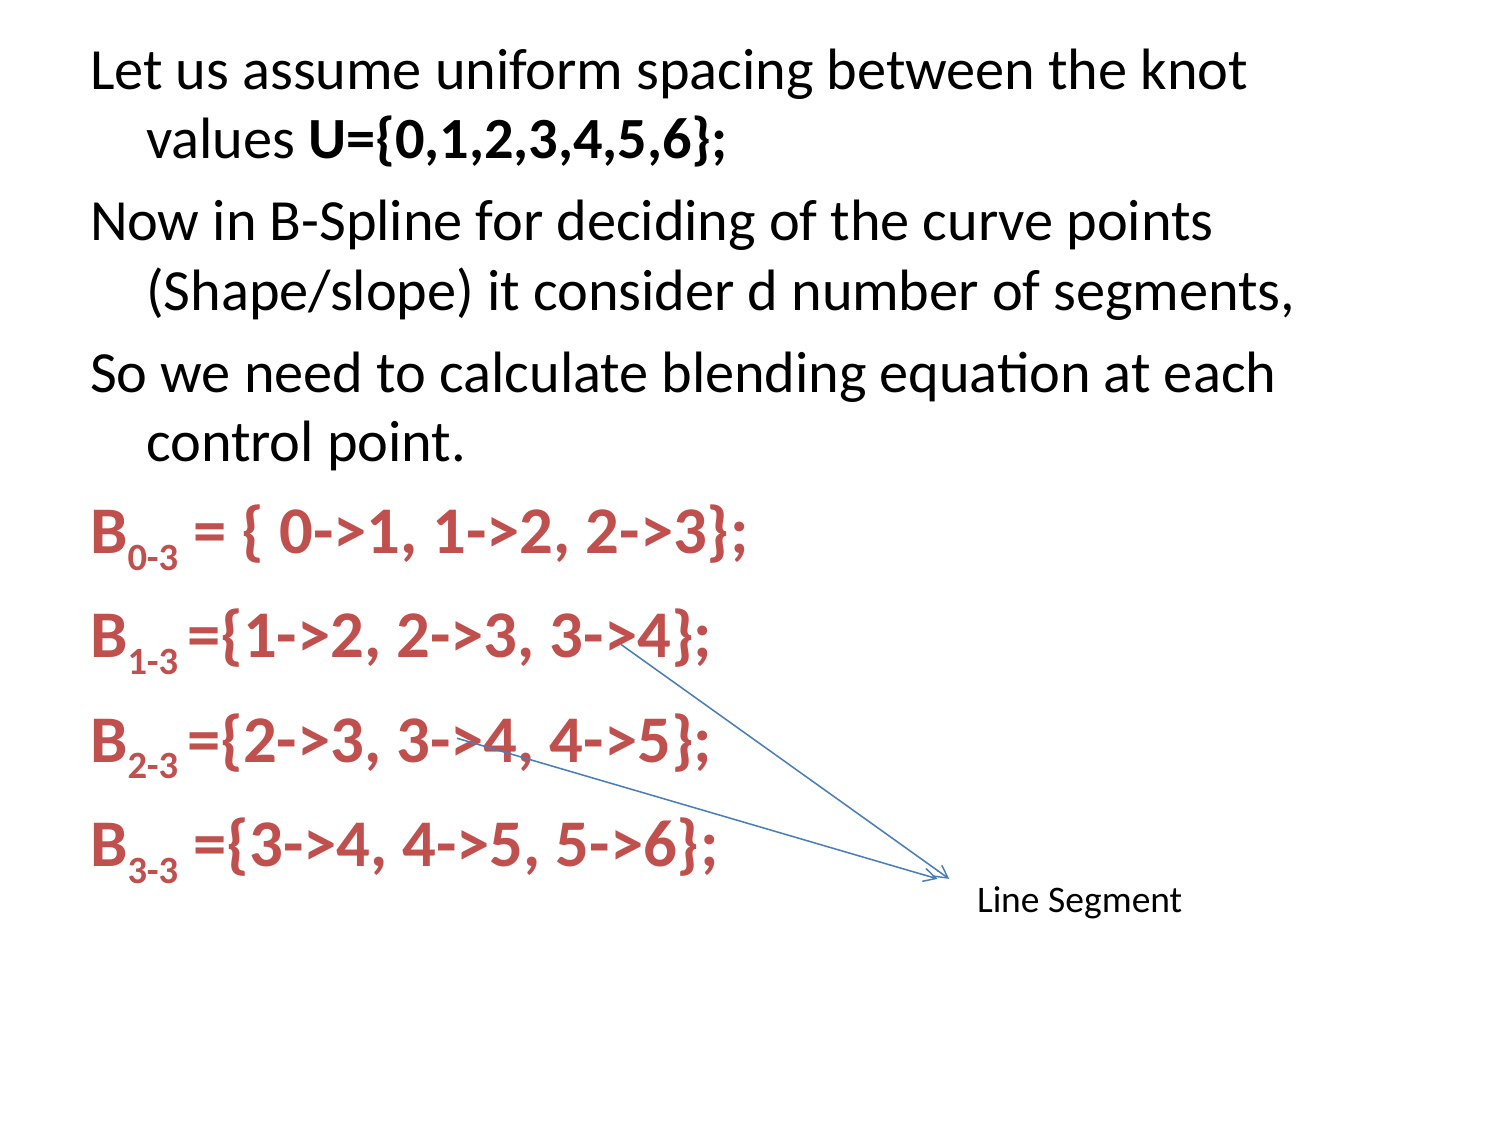

Let us assume uniform spacing between the knot values U={0,1,2,3,4,5,6};
Now in B-Spline for deciding of the curve points (Shape/slope) it consider d number of segments,
So we need to calculate blending equation at each control point.
B0-3 = { 0->1, 1->2, 2->3};
B1-3 ={1->2, 2->3, 3->4};
B2-3 ={2->3, 3->4, 4->5};
B3-3 ={3->4, 4->5, 5->6};

Line Segment